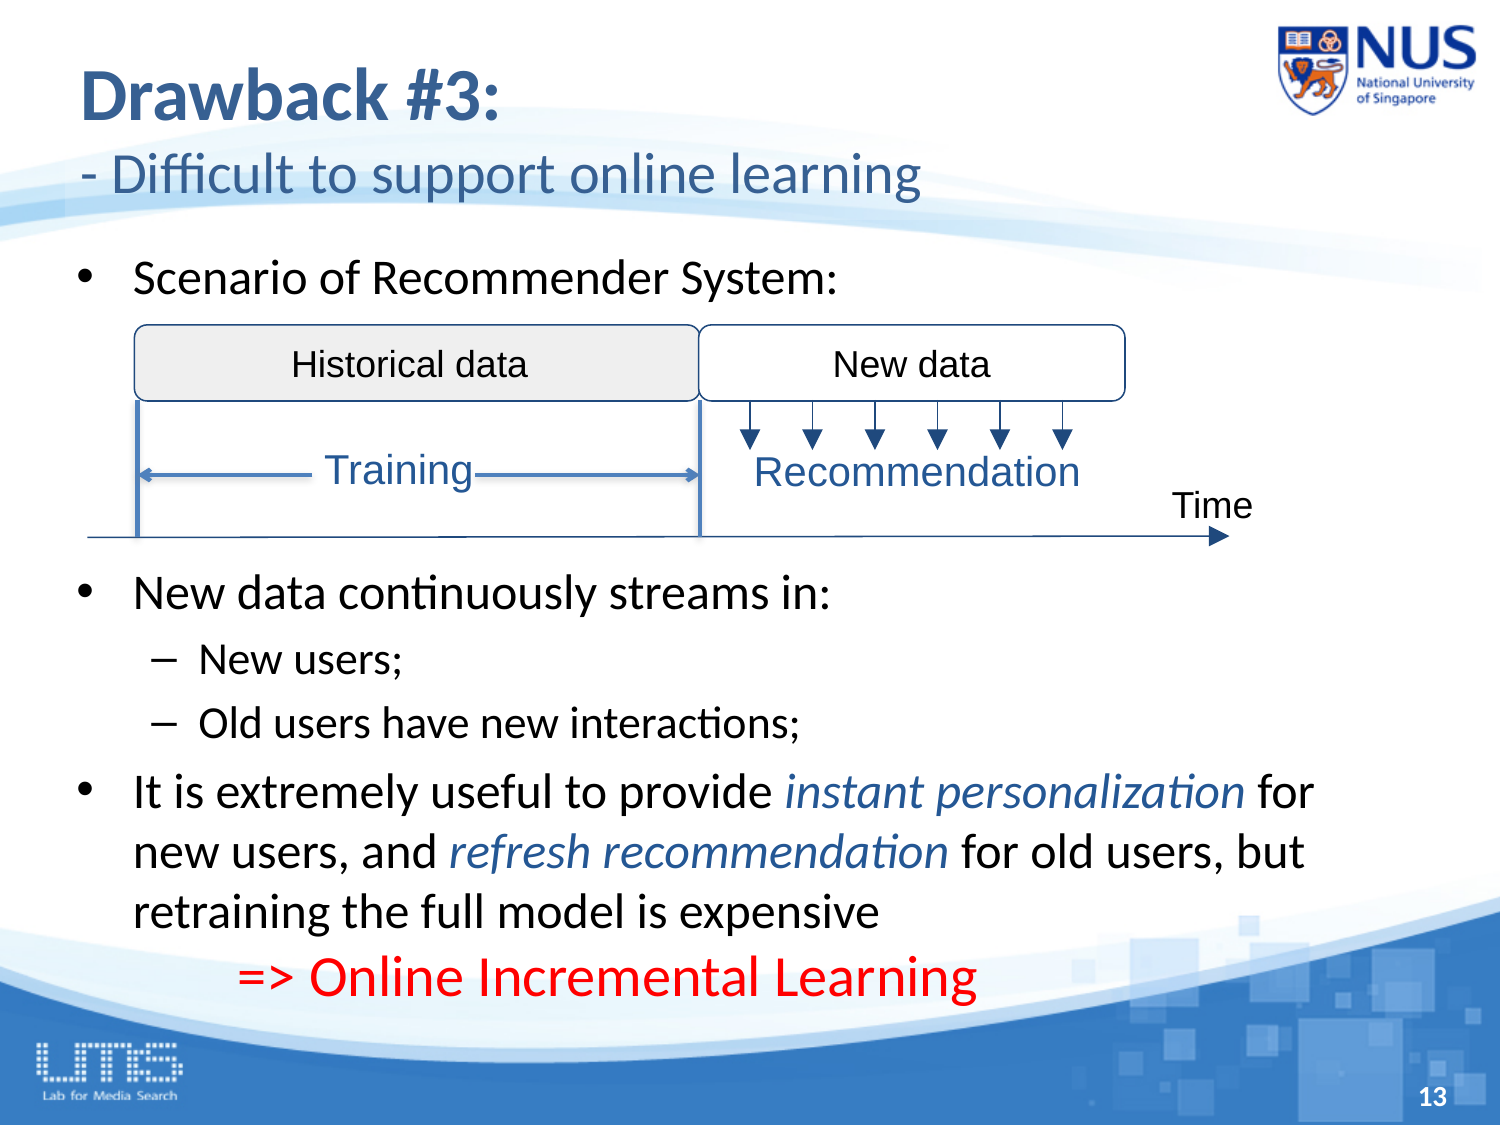

# Drawback #3: - Difficult to support online learning
Scenario of Recommender System:

New data continuously streams in:
New users;
Old users have new interactions;
It is extremely useful to provide instant personalization for new users, and refresh recommendation for old users, but retraining the full model is expensive
	 => Online Incremental Learning
      Historical data
           New data
Training
Time
Recommendation
13